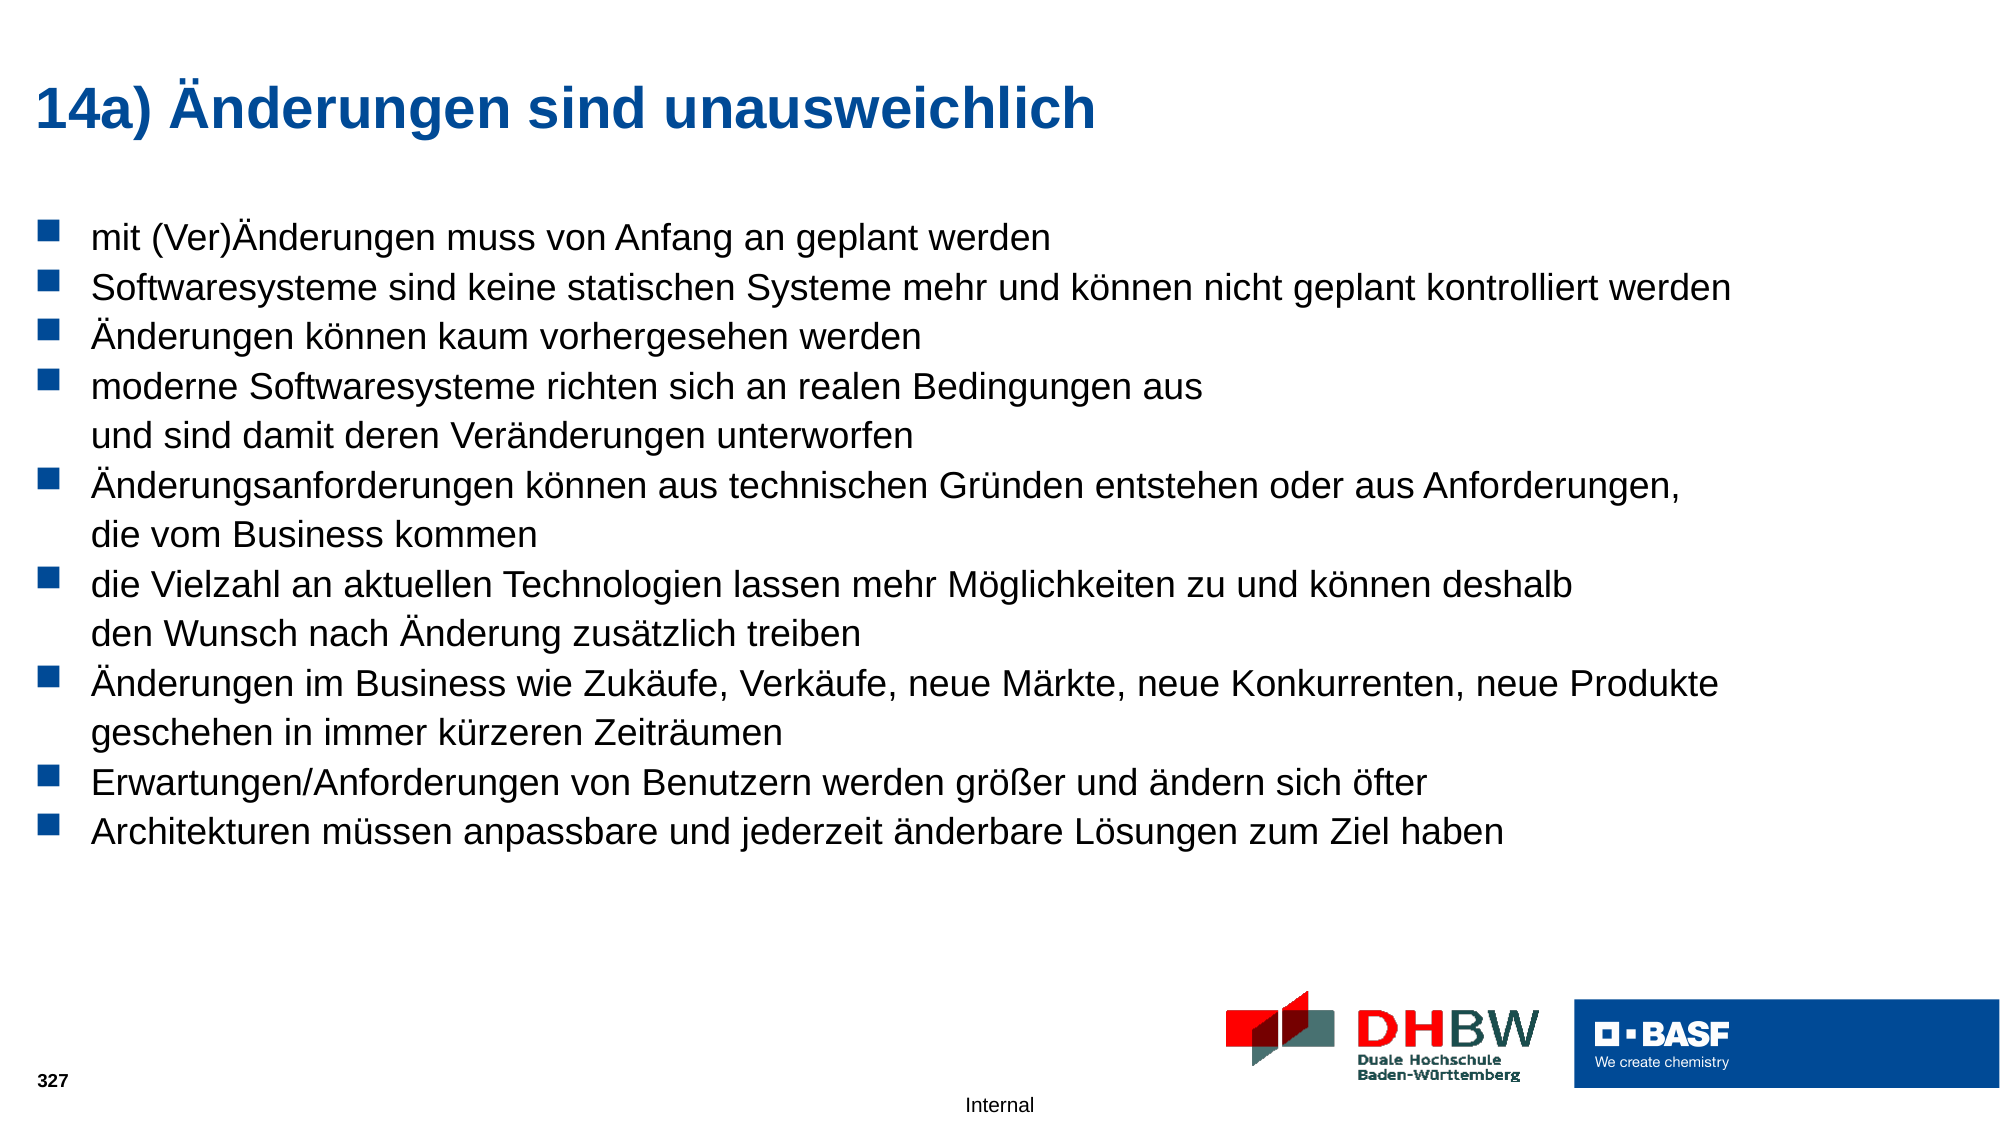

# 14a) Änderungen sind unausweichlich
mit (Ver)Änderungen muss von Anfang an geplant werden
Softwaresysteme sind keine statischen Systeme mehr und können nicht geplant kontrolliert werden
Änderungen können kaum vorhergesehen werden
moderne Softwaresysteme richten sich an realen Bedingungen aus
und sind damit deren Veränderungen unterworfen
Änderungsanforderungen können aus technischen Gründen entstehen oder aus Anforderungen,
die vom Business kommen
die Vielzahl an aktuellen Technologien lassen mehr Möglichkeiten zu und können deshalb
den Wunsch nach Änderung zusätzlich treiben
Änderungen im Business wie Zukäufe, Verkäufe, neue Märkte, neue Konkurrenten, neue Produkte
geschehen in immer kürzeren Zeiträumen
Erwartungen/Anforderungen von Benutzern werden größer und ändern sich öfter
Architekturen müssen anpassbare und jederzeit änderbare Lösungen zum Ziel haben
327